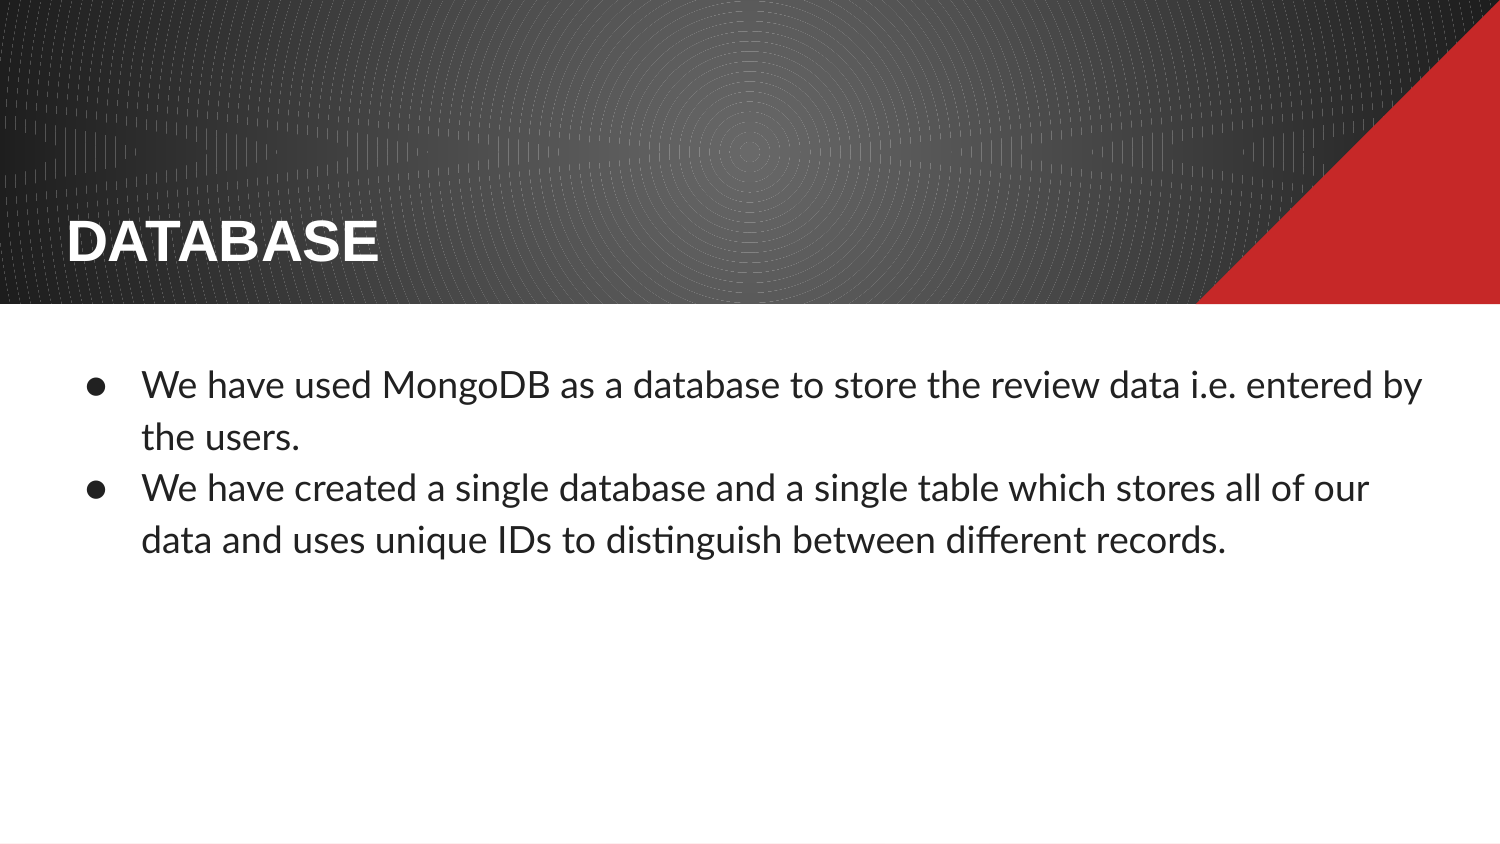

# DATABASE
We have used MongoDB as a database to store the review data i.e. entered by the users.
We have created a single database and a single table which stores all of our data and uses unique IDs to distinguish between different records.